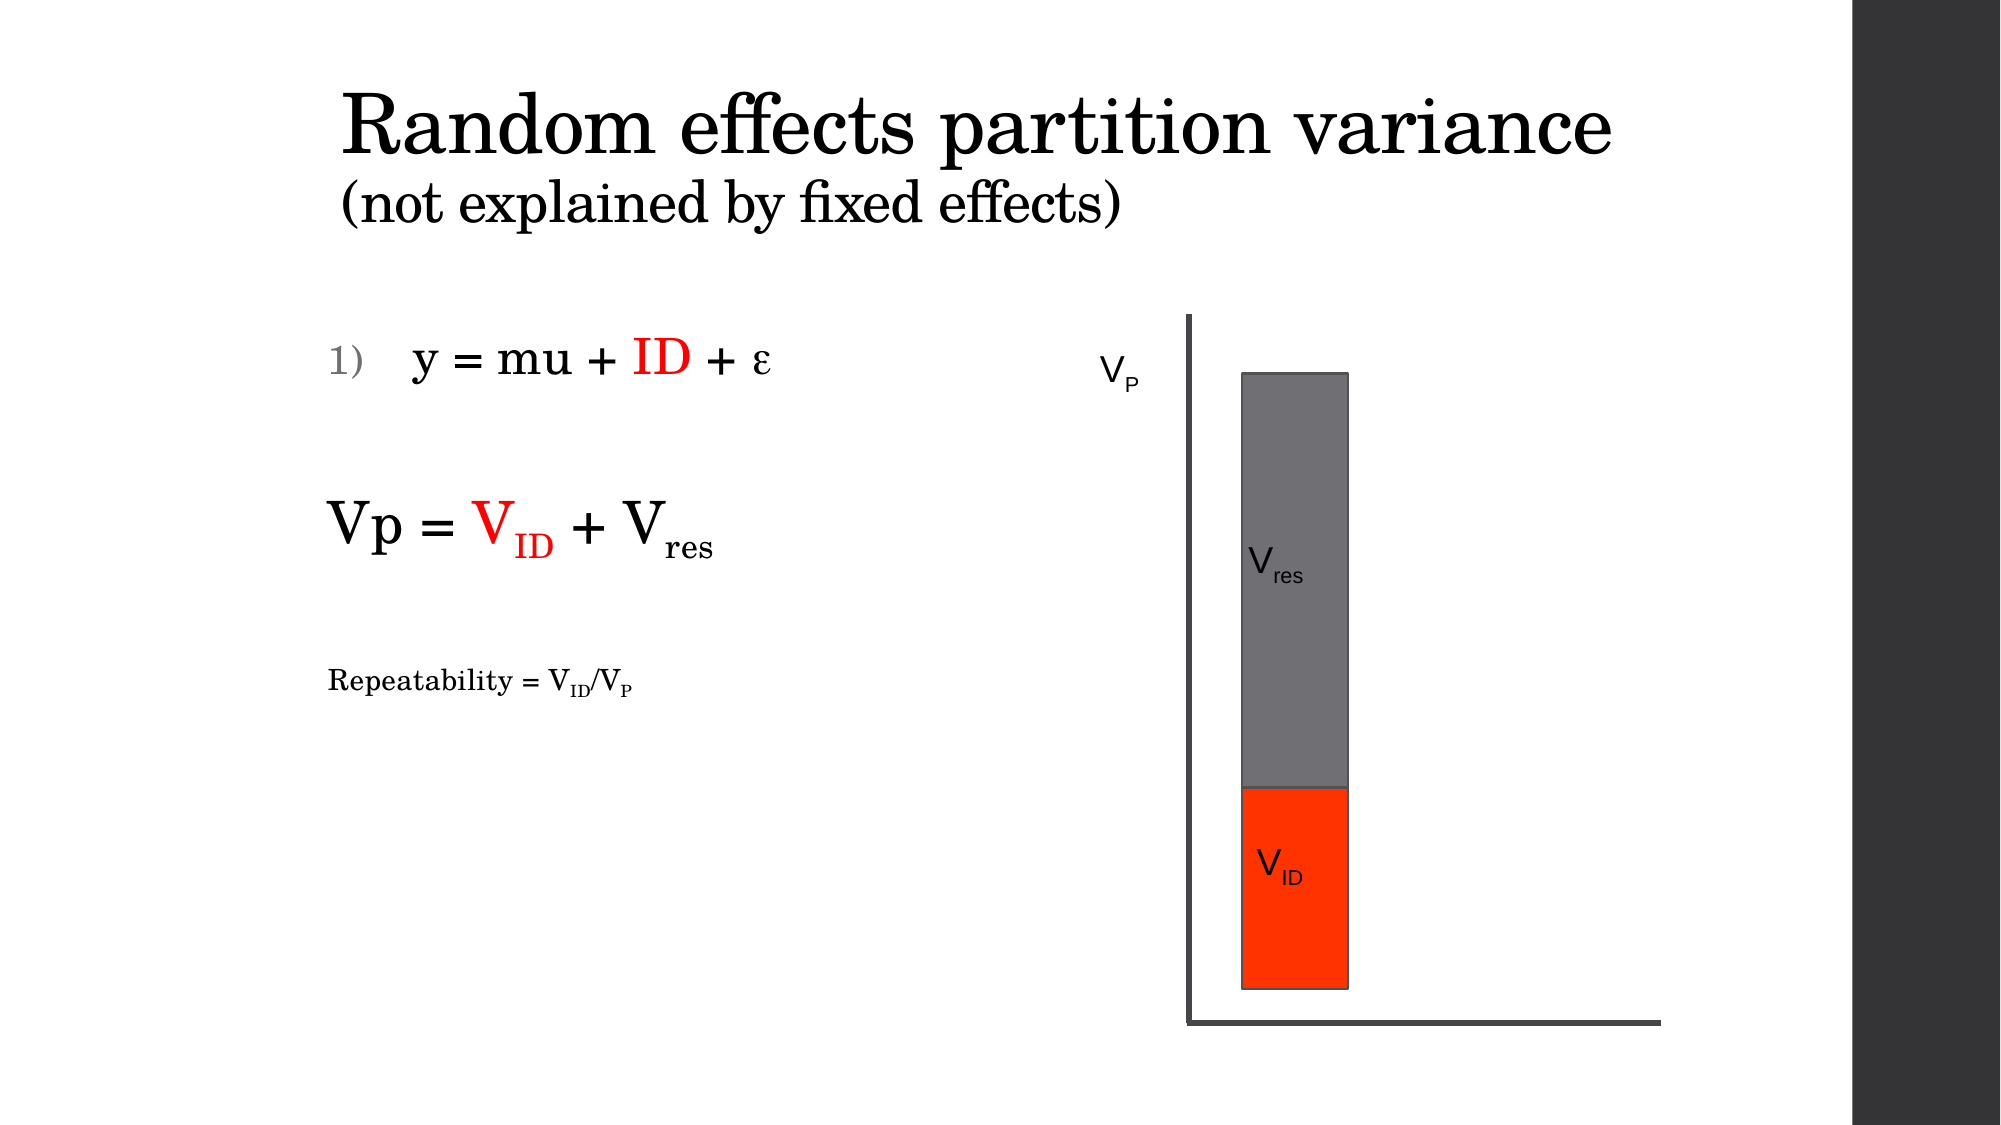

# Random effects partition variance   (not explained by fixed effects)
y = mu + ID + ε

Vp = VID + Vres

Repeatability = VID/VP

VP

Vres
VID